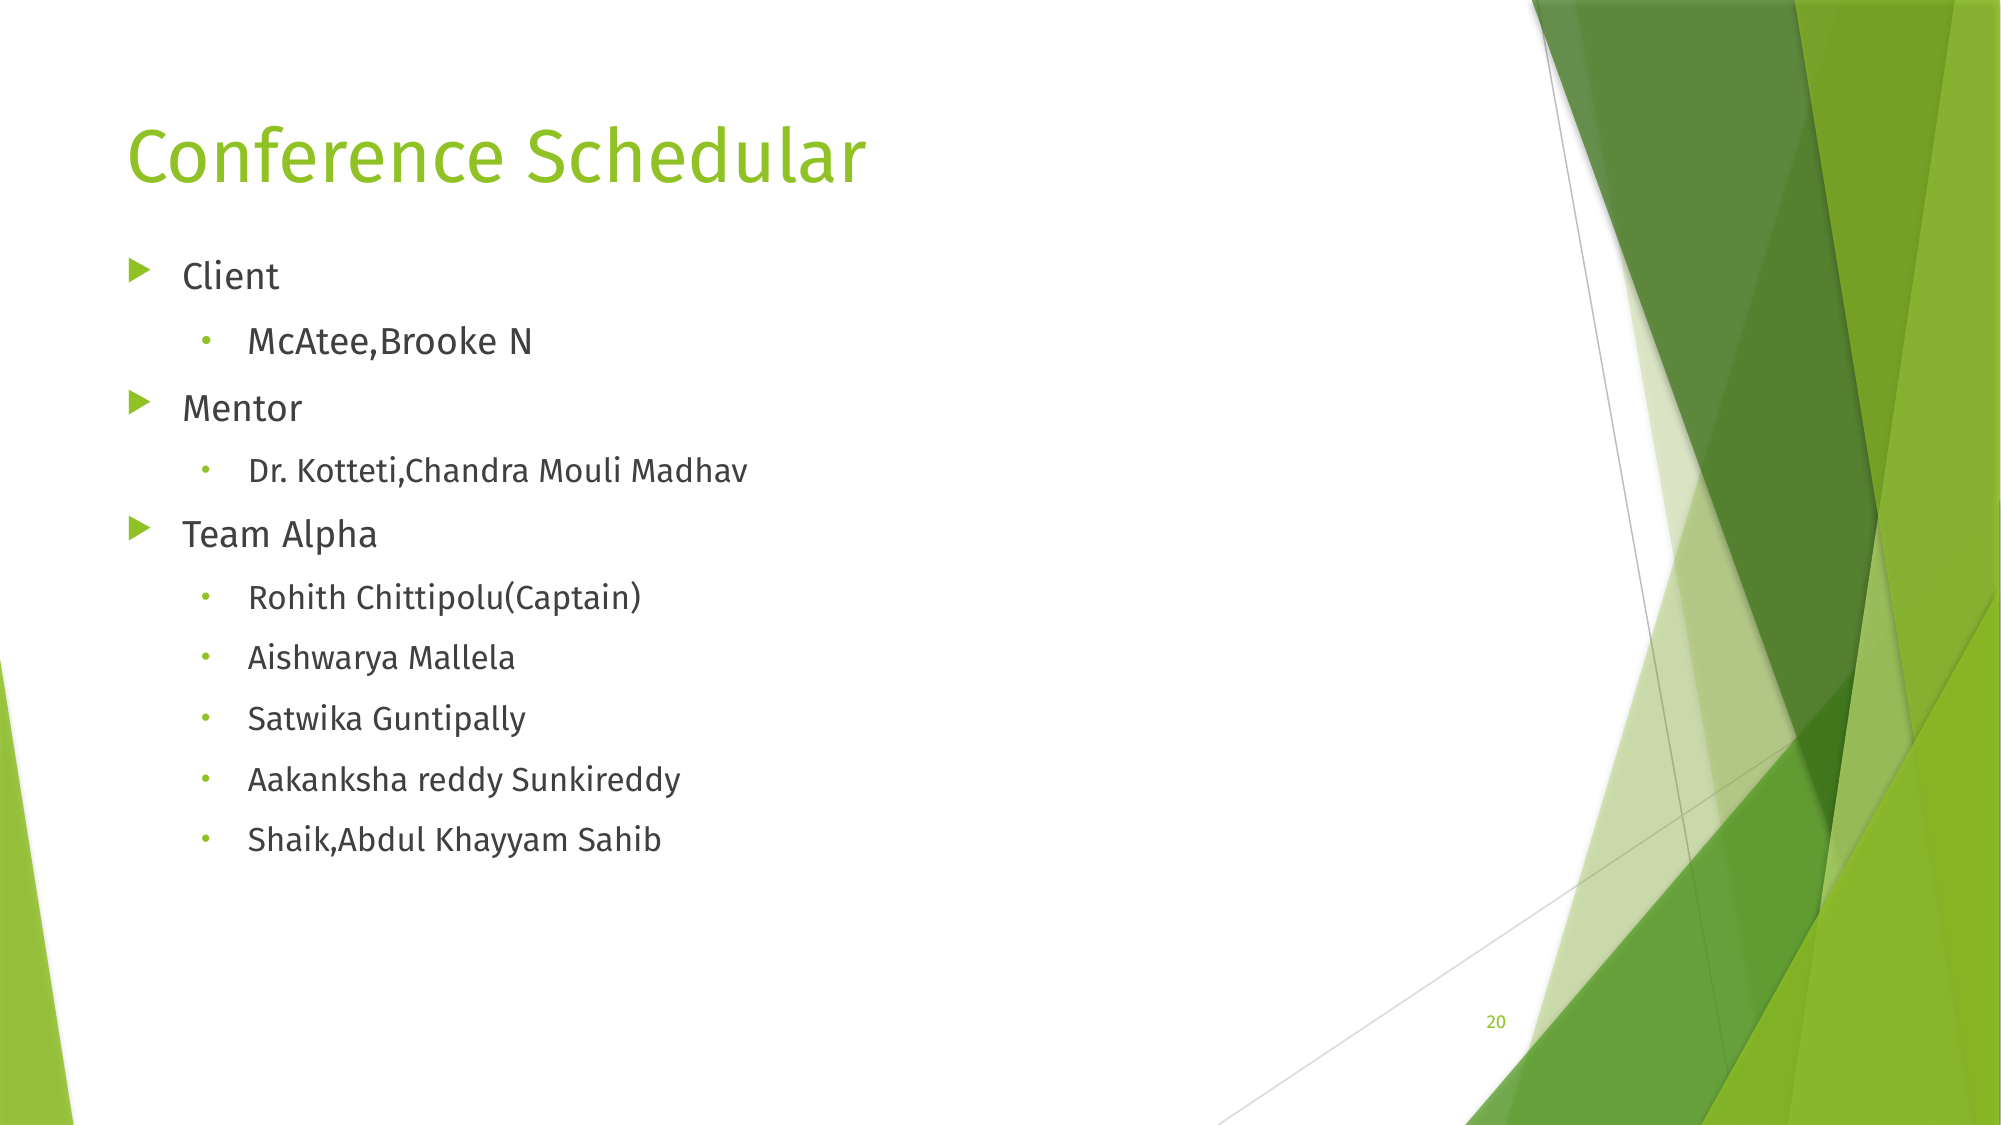

# Conference Schedular
Client
McAtee,Brooke N
Mentor
Dr. Kotteti,Chandra Mouli Madhav
Team Alpha
Rohith Chittipolu(Captain)
Aishwarya Mallela
Satwika Guntipally
Aakanksha reddy Sunkireddy
Shaik,Abdul Khayyam Sahib

20